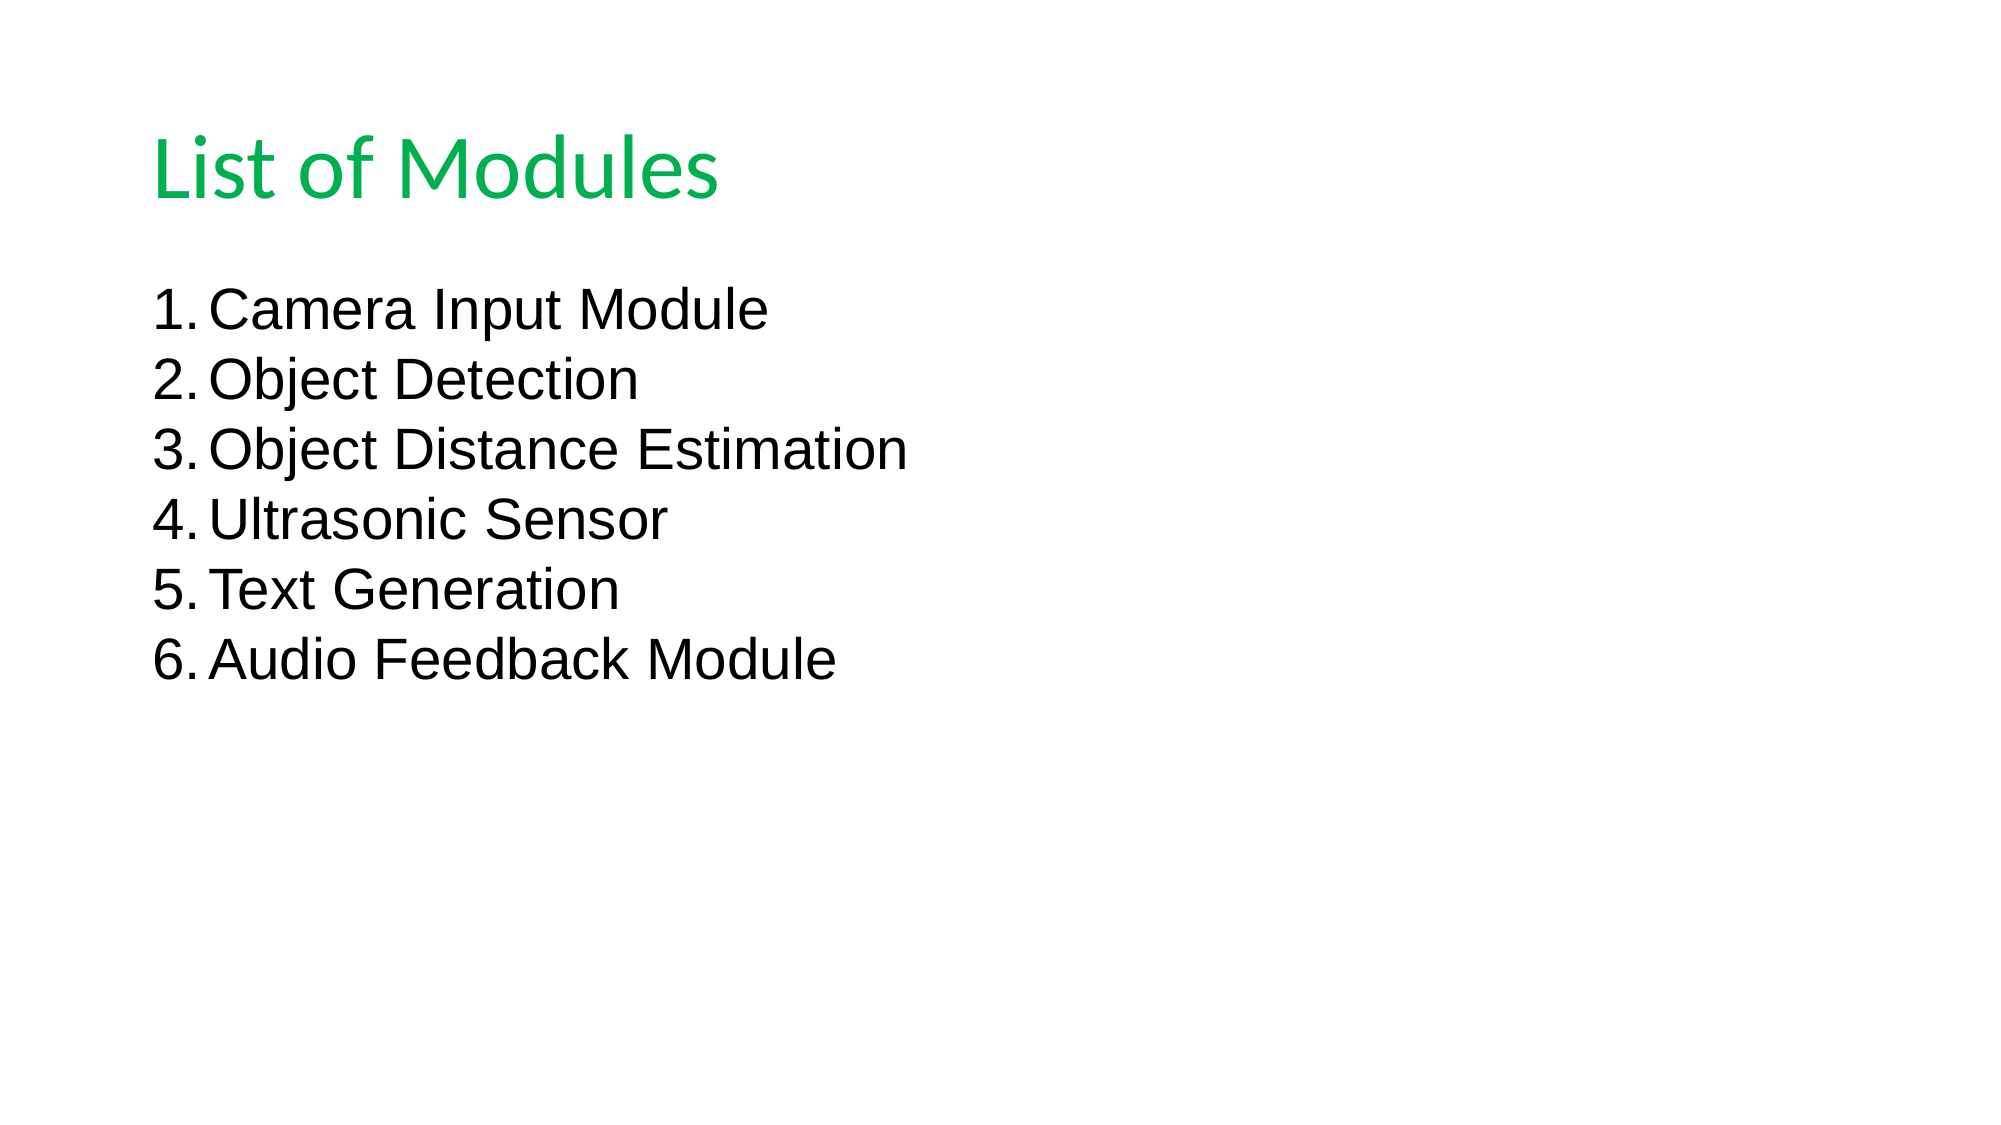

# List of Modules
Camera Input Module
Object Detection
Object Distance Estimation
Ultrasonic Sensor
Text Generation
Audio Feedback Module